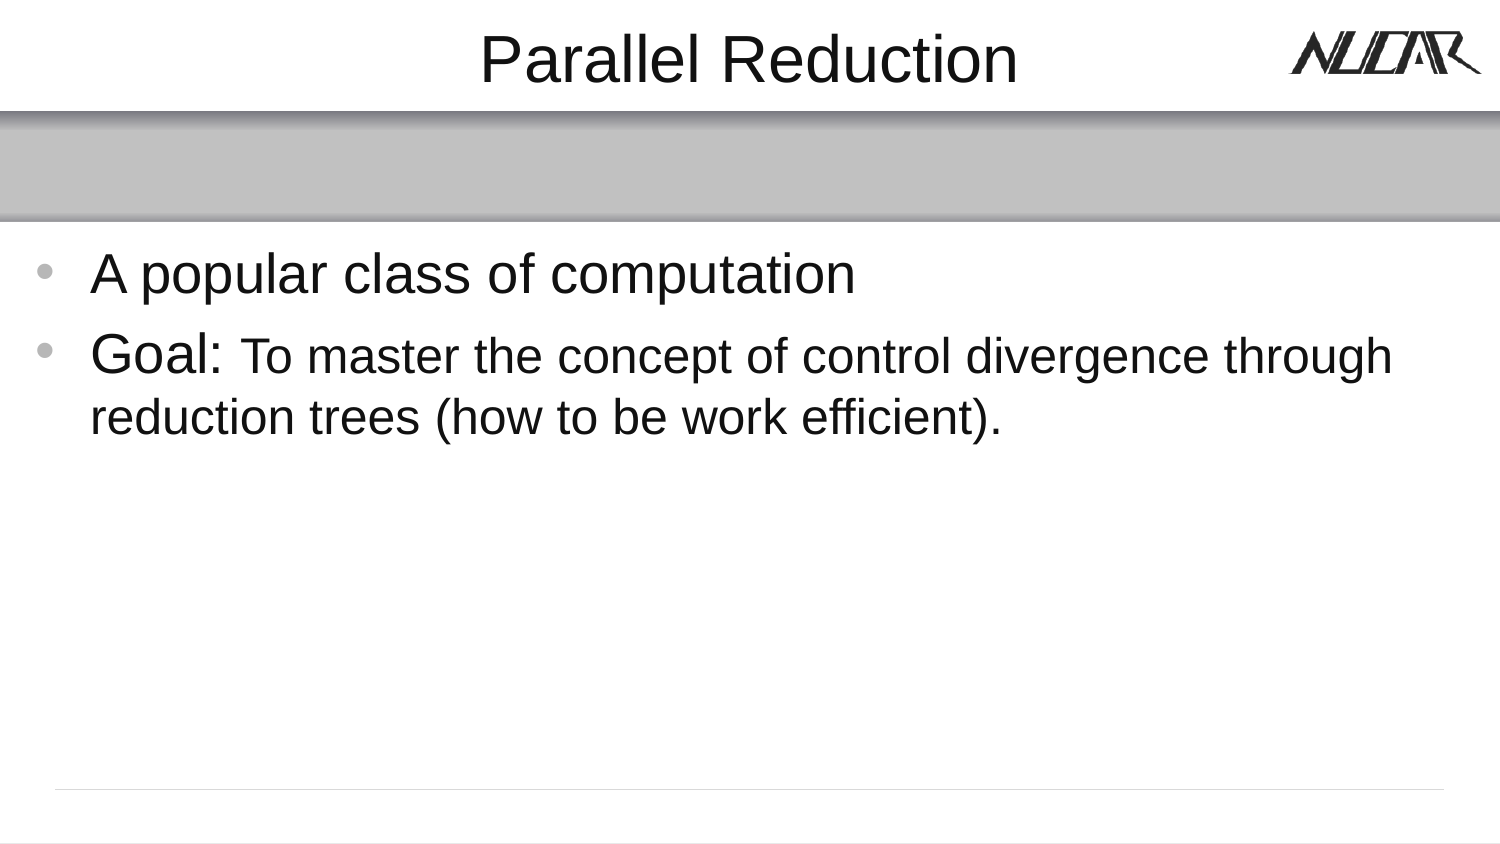

# Parallel Reduction
A popular class of computation
Goal: To master the concept of control divergence through reduction trees (how to be work efficient).